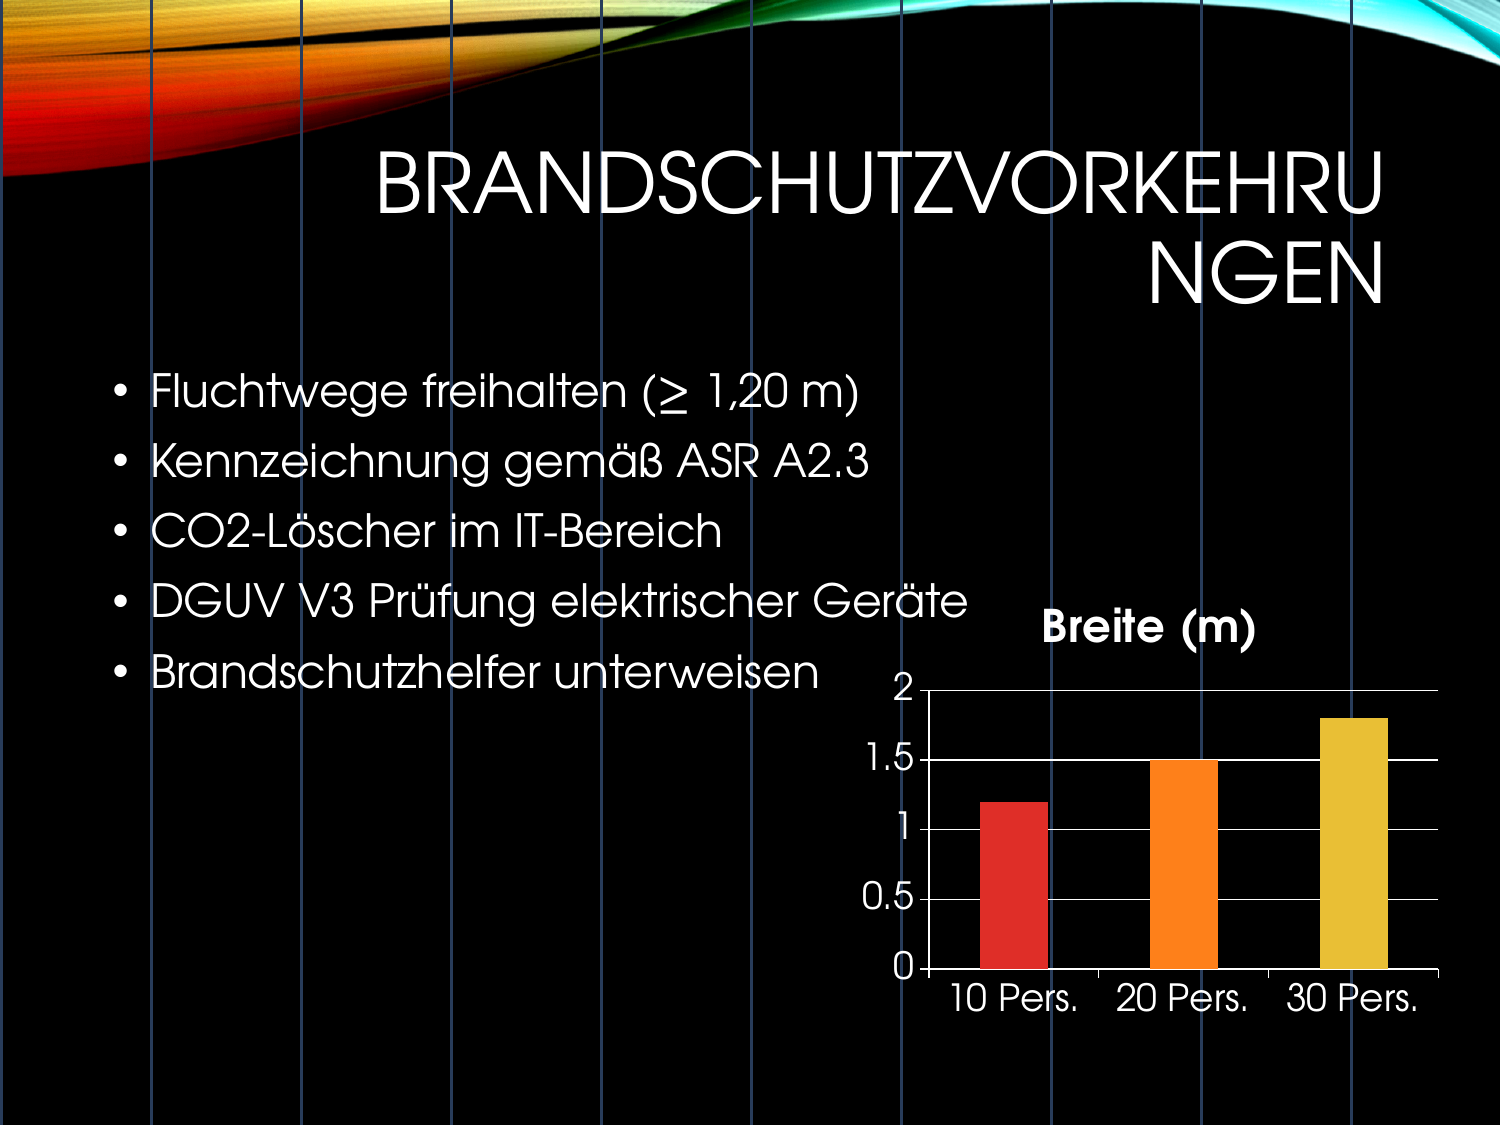

# Brandschutzvorkehrungen
Fluchtwege freihalten (≥ 1,20 m)
Kennzeichnung gemäß ASR A2.3
CO2-Löscher im IT-Bereich
DGUV V3 Prüfung elektrischer Geräte
Brandschutzhelfer unterweisen

### Chart:

| Category | Breite (m) |
|---|---|
| 10 Pers. | 1.2 |
| 20 Pers. | 1.5 |
| 30 Pers. | 1.8 |